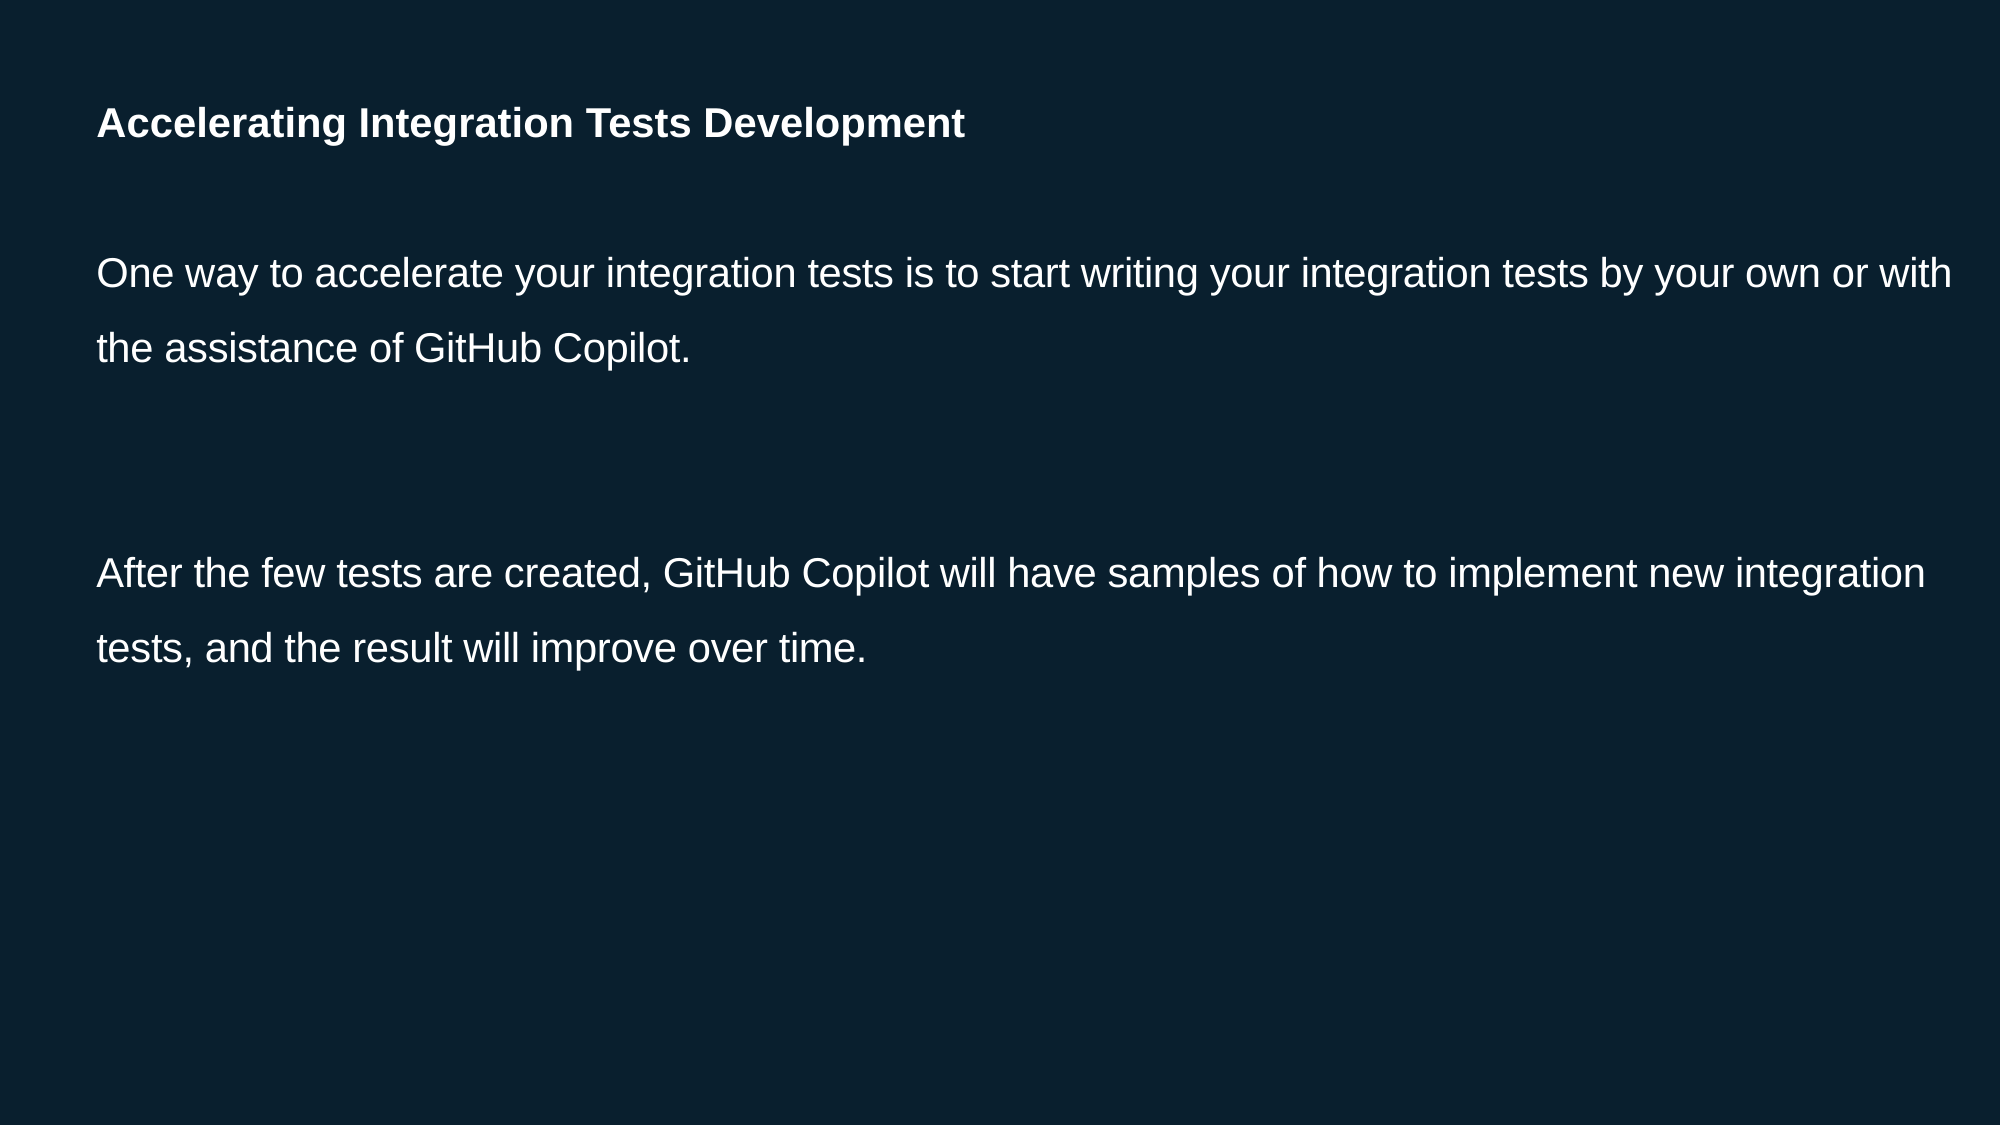

# Accelerating Integration Tests Development
One way to accelerate your integration tests is to start writing your integration tests by your own or with the assistance of GitHub Copilot.

After the few tests are created, GitHub Copilot will have samples of how to implement new integration tests, and the result will improve over time.